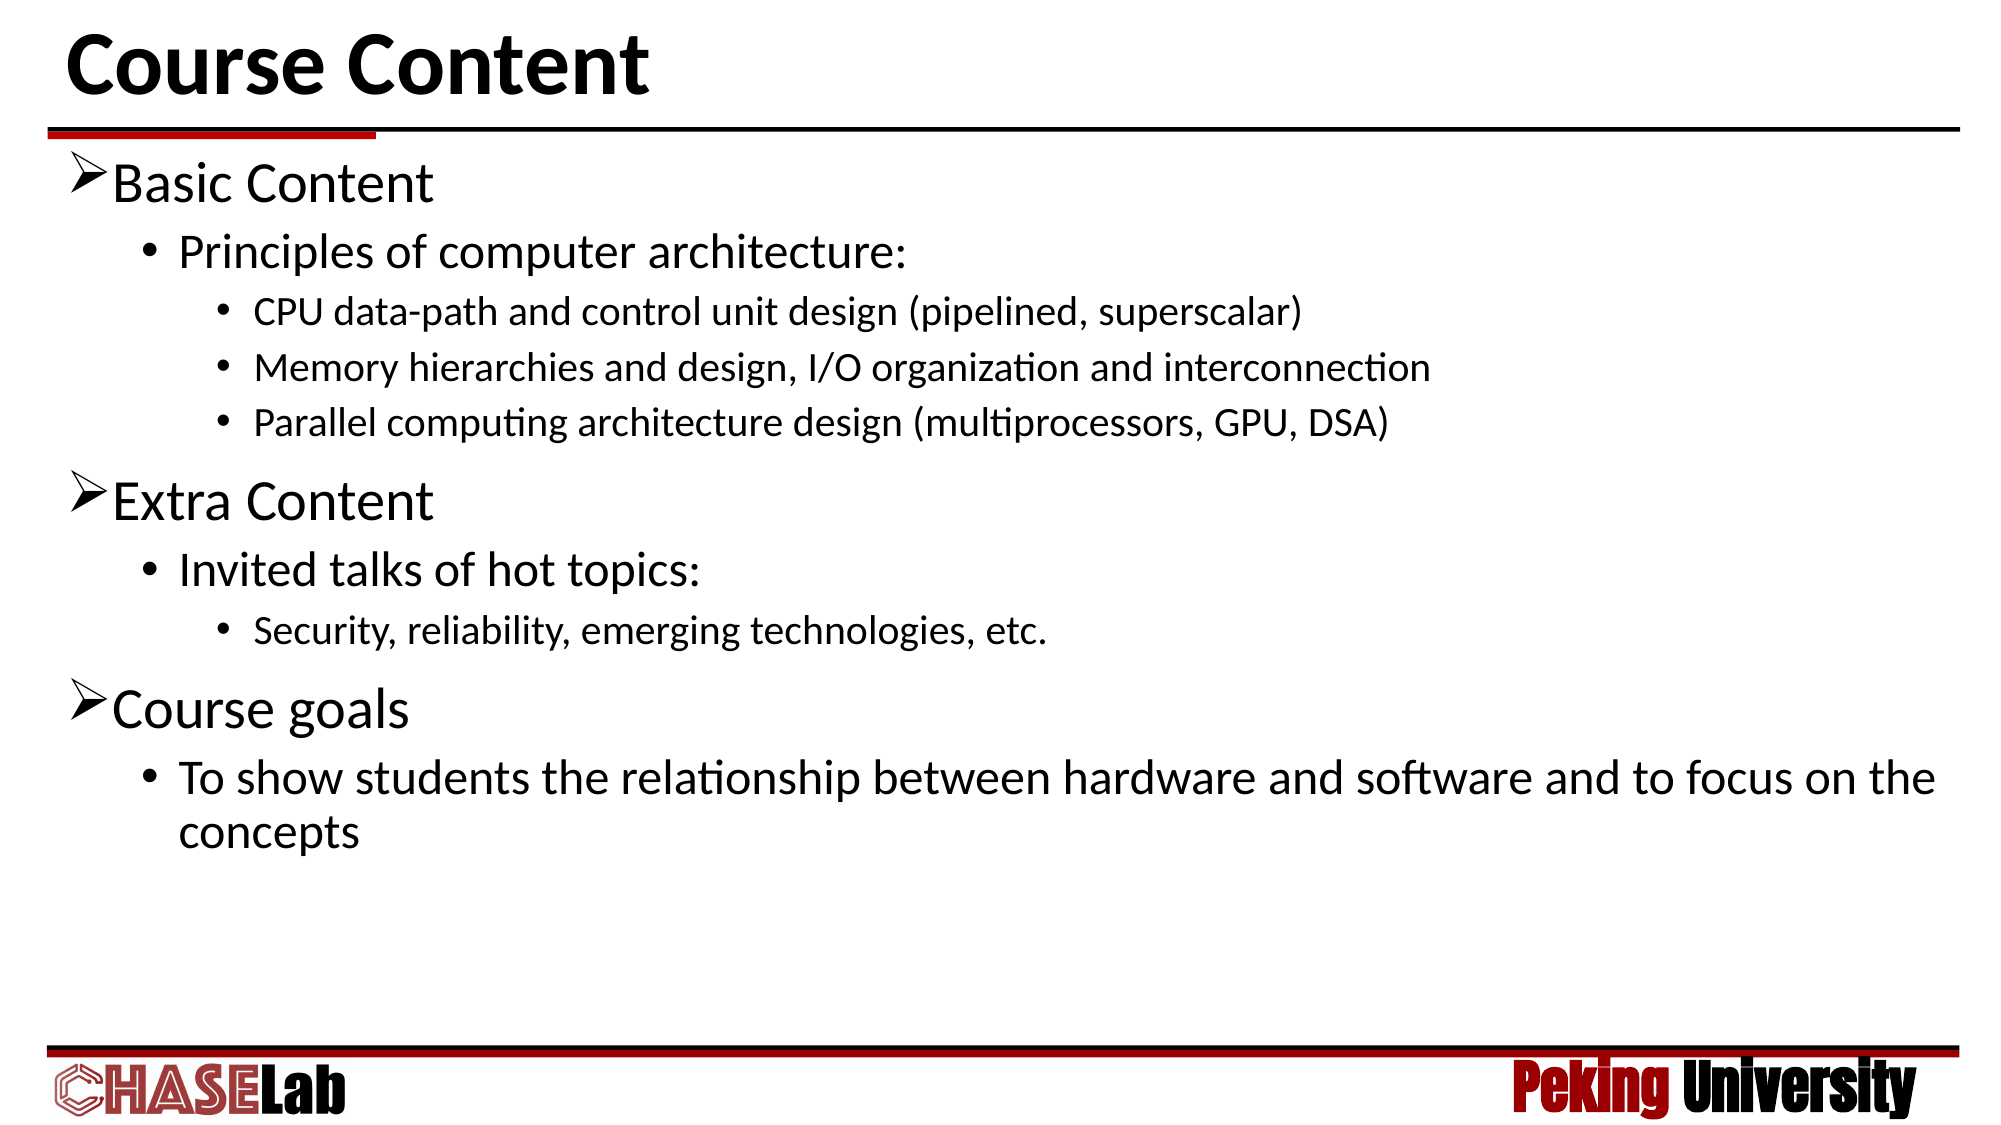

# Course Content
Basic Content
Principles of computer architecture:
CPU data-path and control unit design (pipelined, superscalar)
Memory hierarchies and design, I/O organization and interconnection
Parallel computing architecture design (multiprocessors, GPU, DSA)
Extra Content
Invited talks of hot topics:
Security, reliability, emerging technologies, etc.
Course goals
To show students the relationship between hardware and software and to focus on the concepts